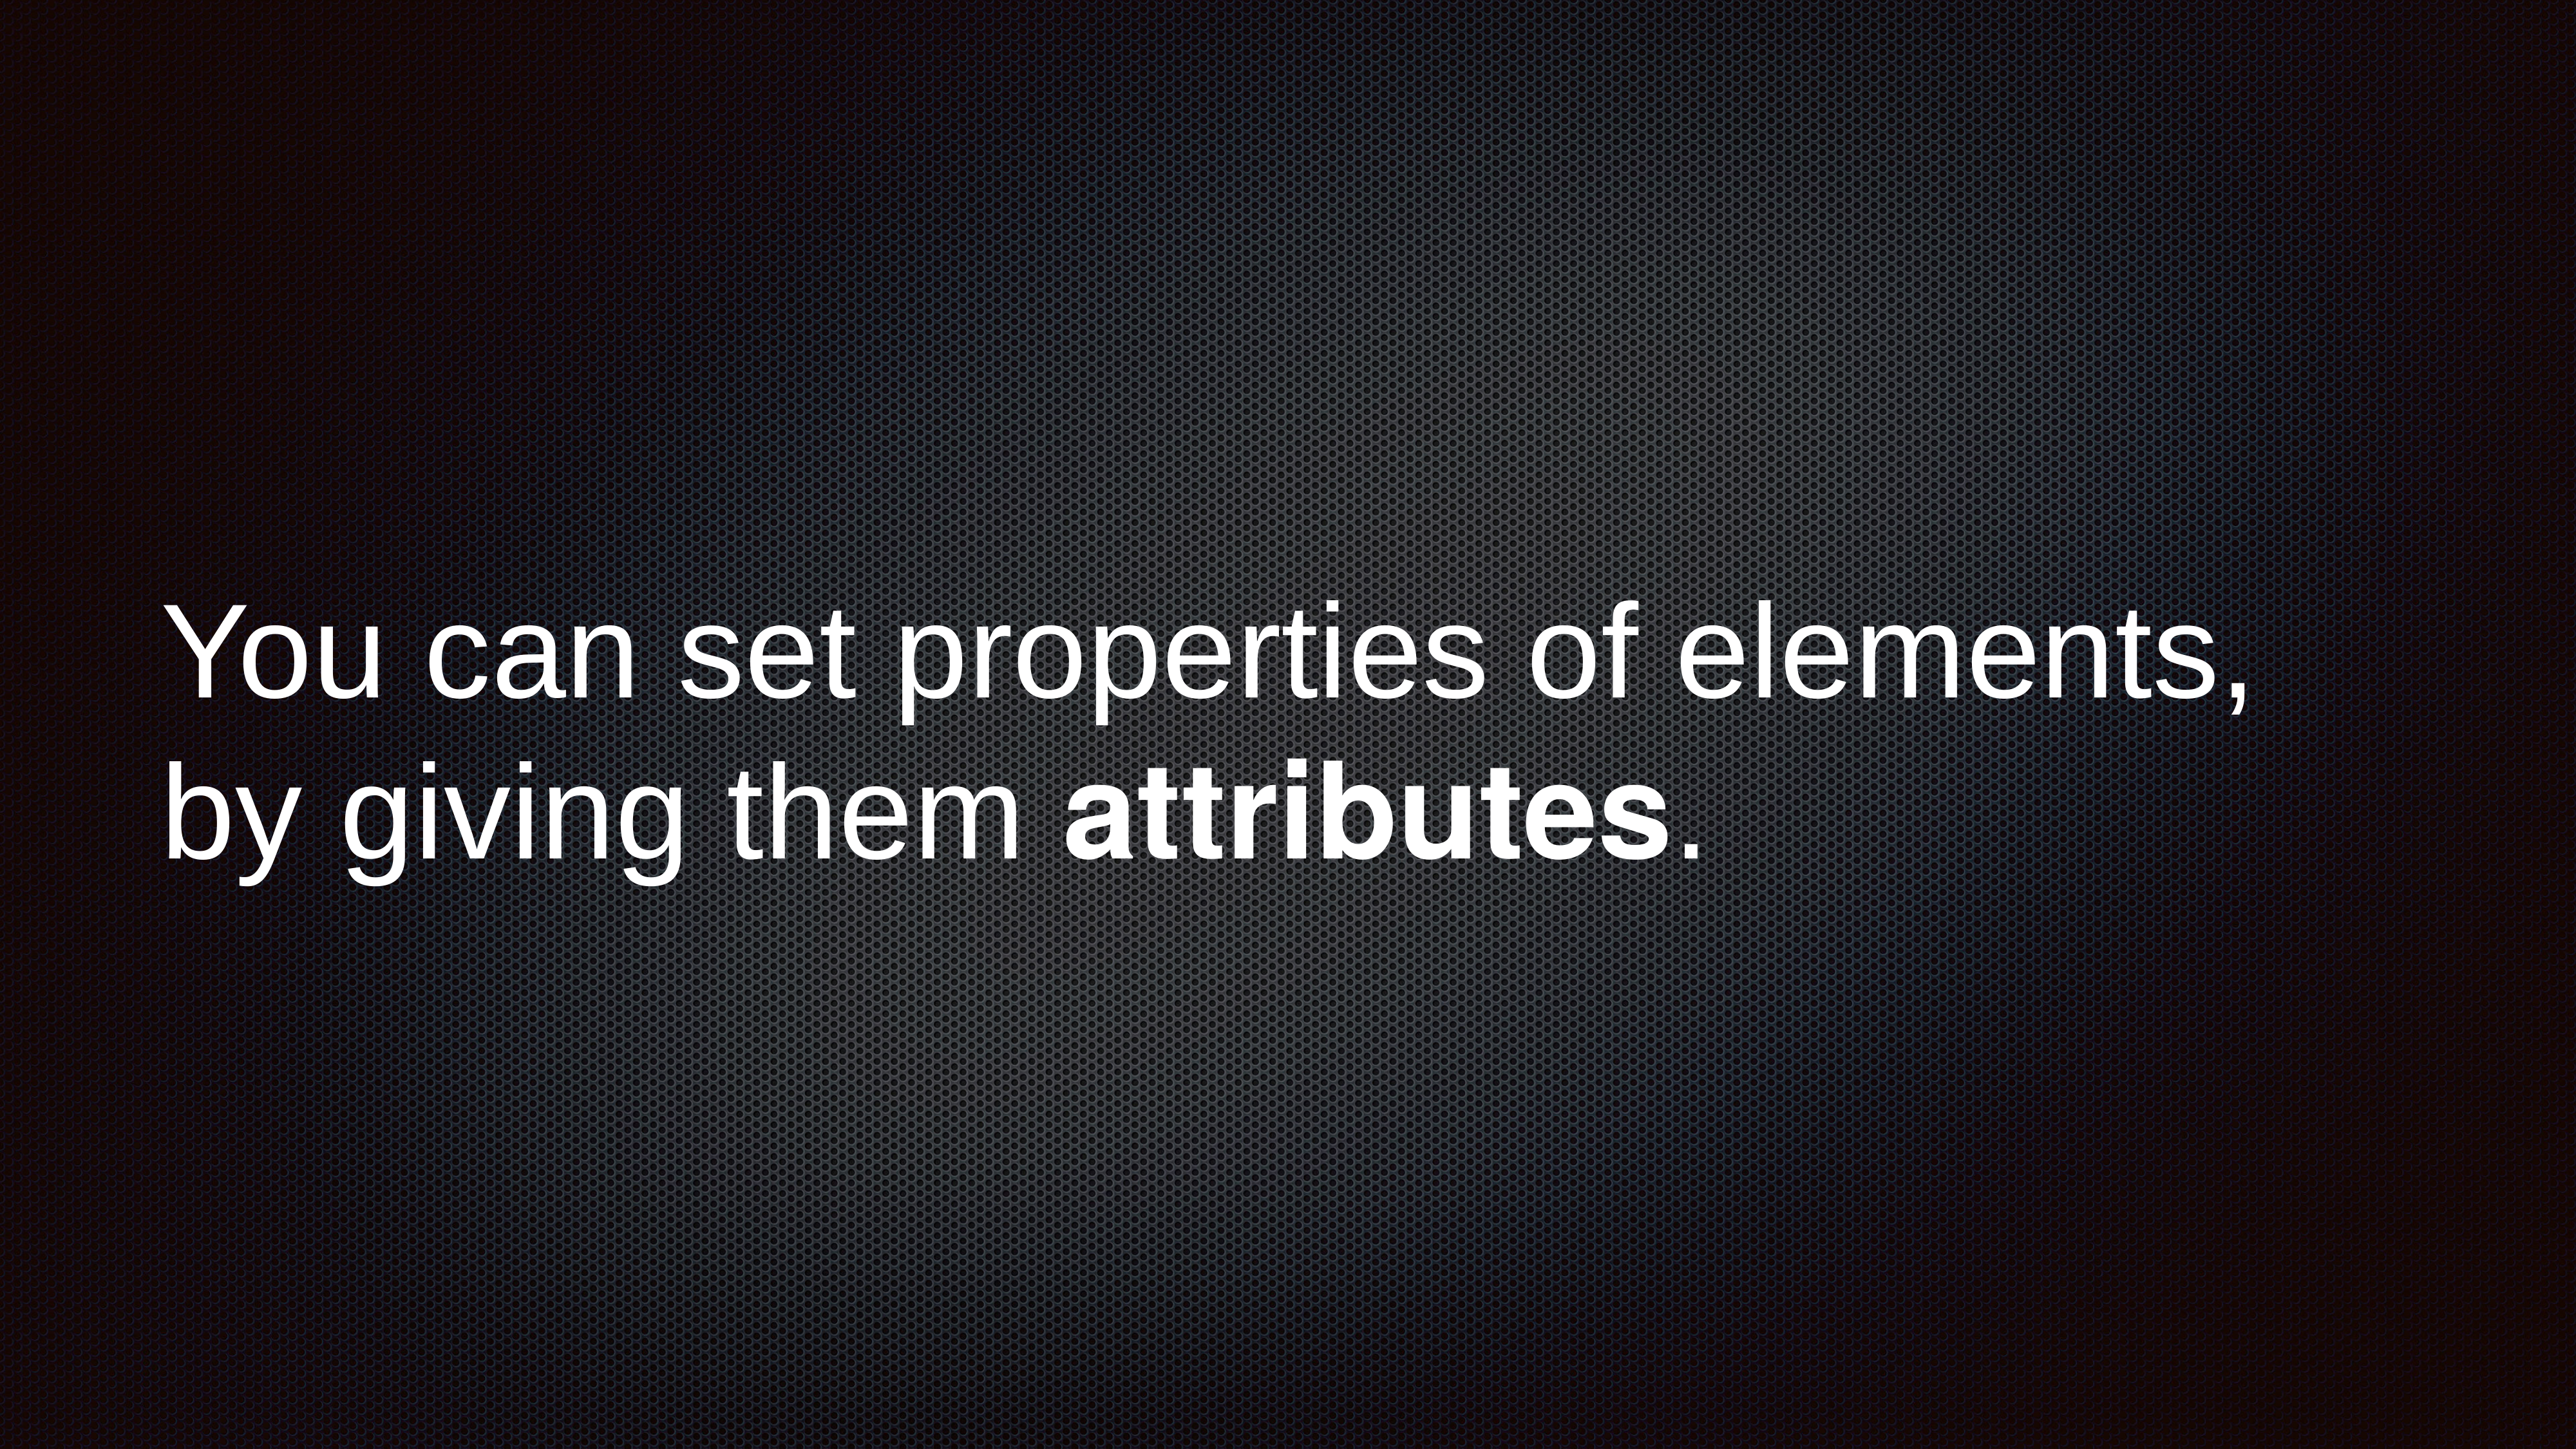

# You can set properties of elements, by giving them attributes.